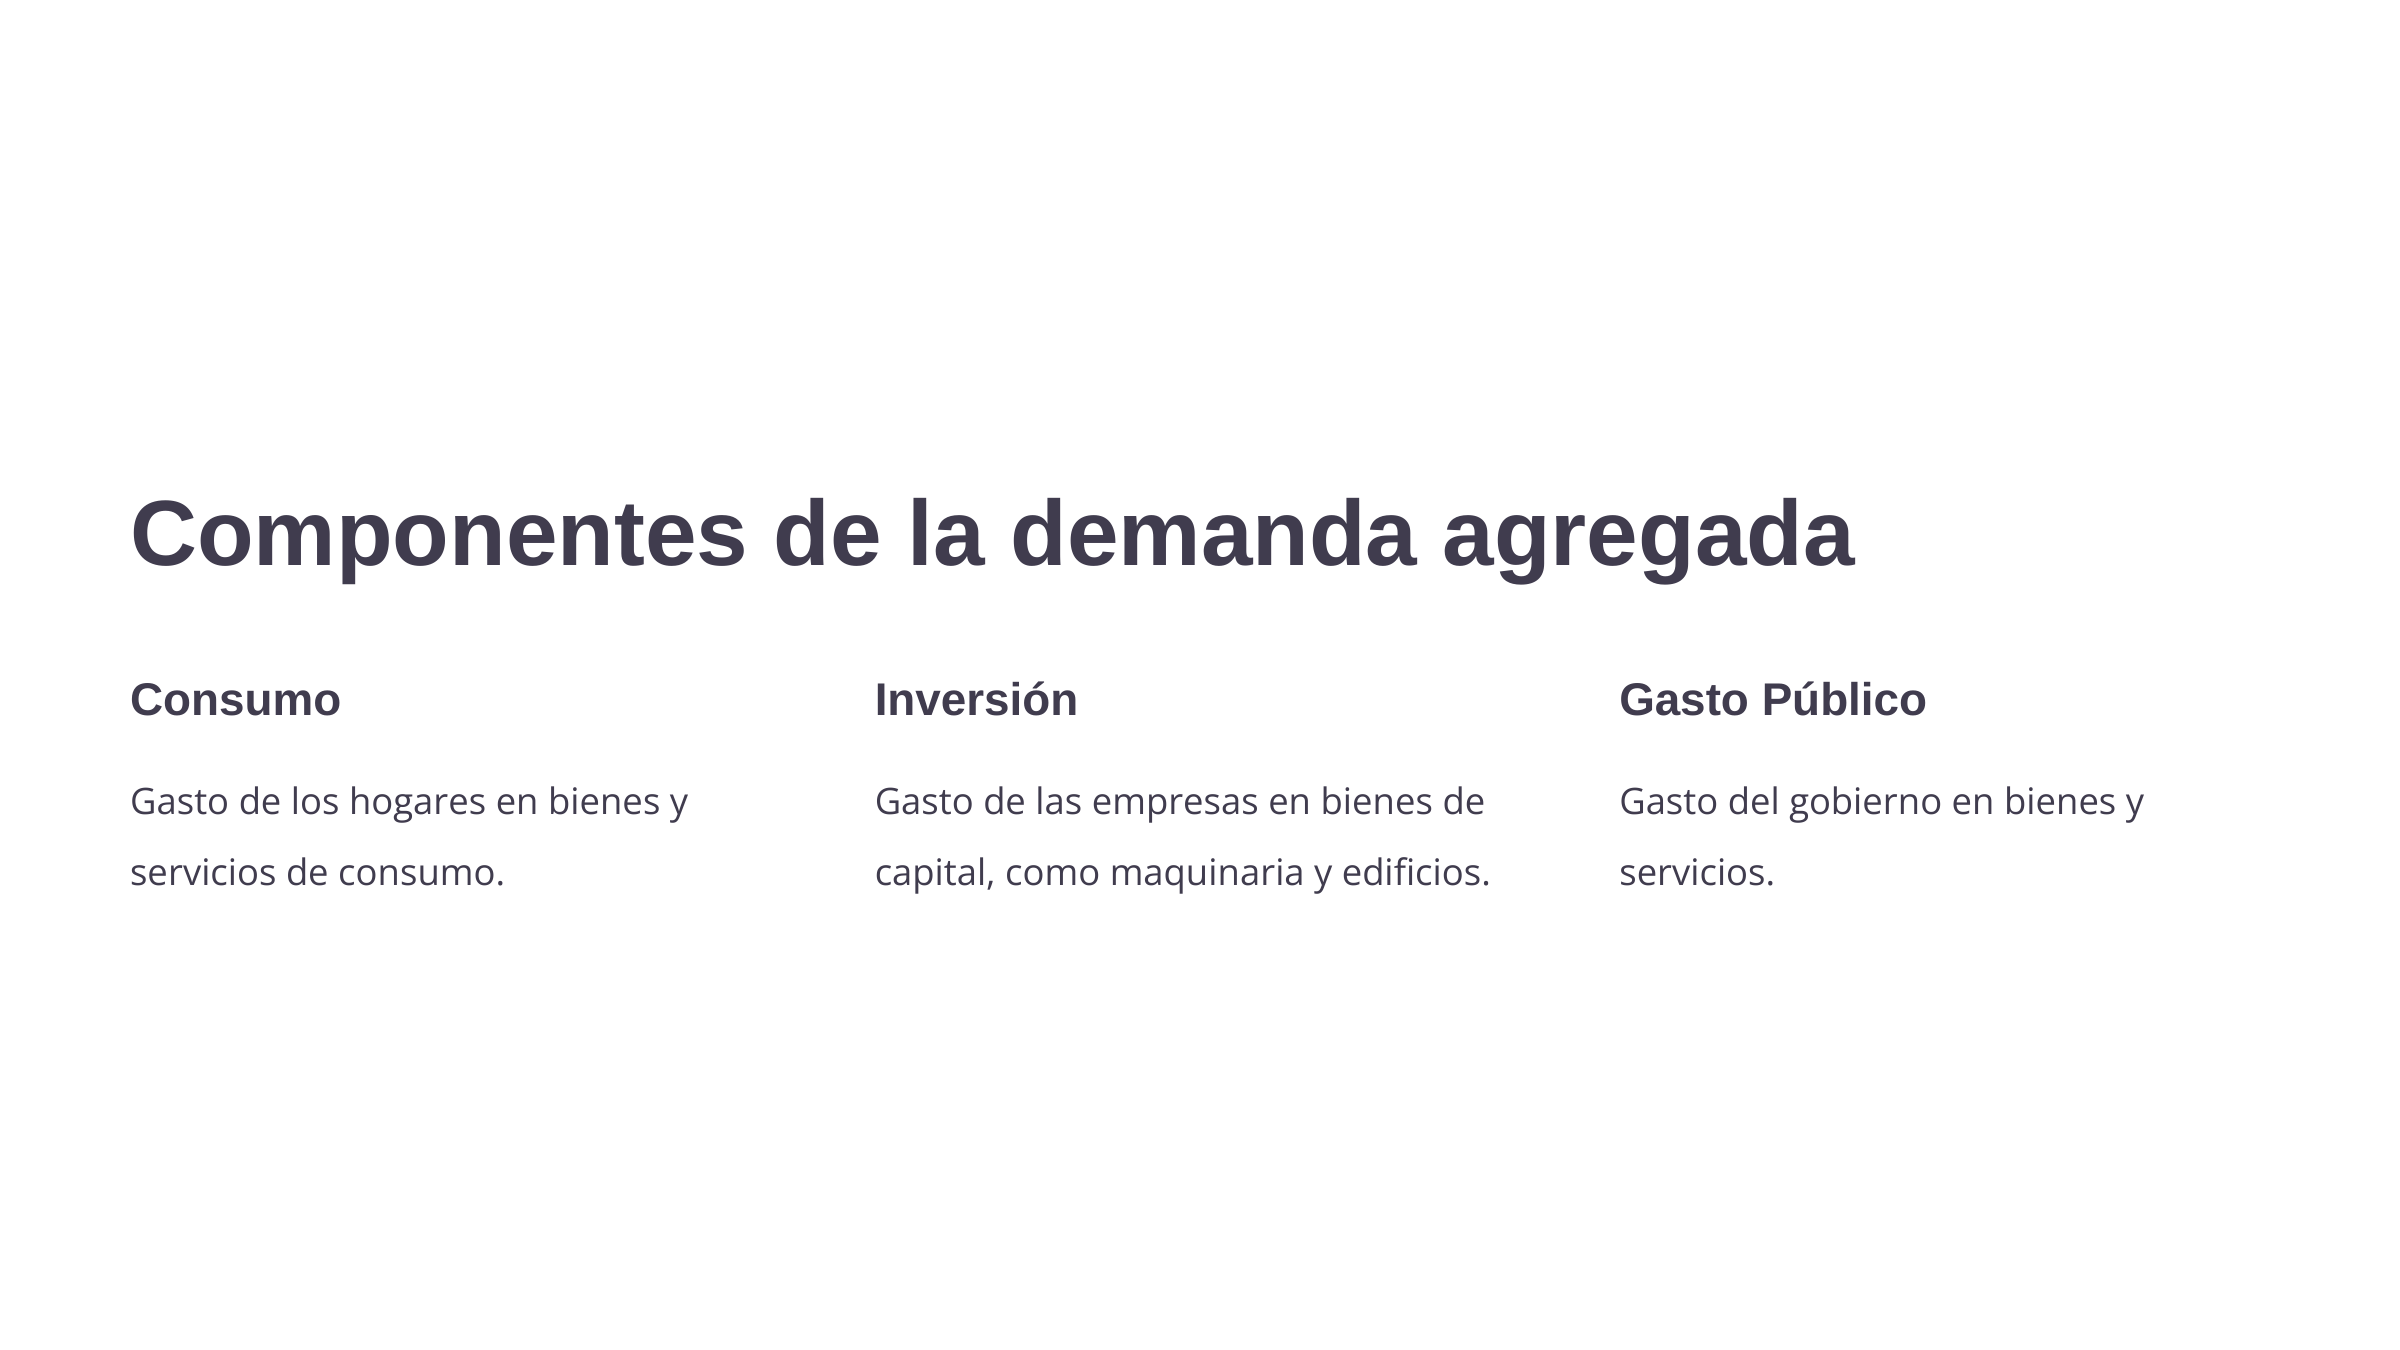

Componentes de la demanda agregada
Consumo
Inversión
Gasto Público
Gasto de los hogares en bienes y servicios de consumo.
Gasto de las empresas en bienes de capital, como maquinaria y edificios.
Gasto del gobierno en bienes y servicios.